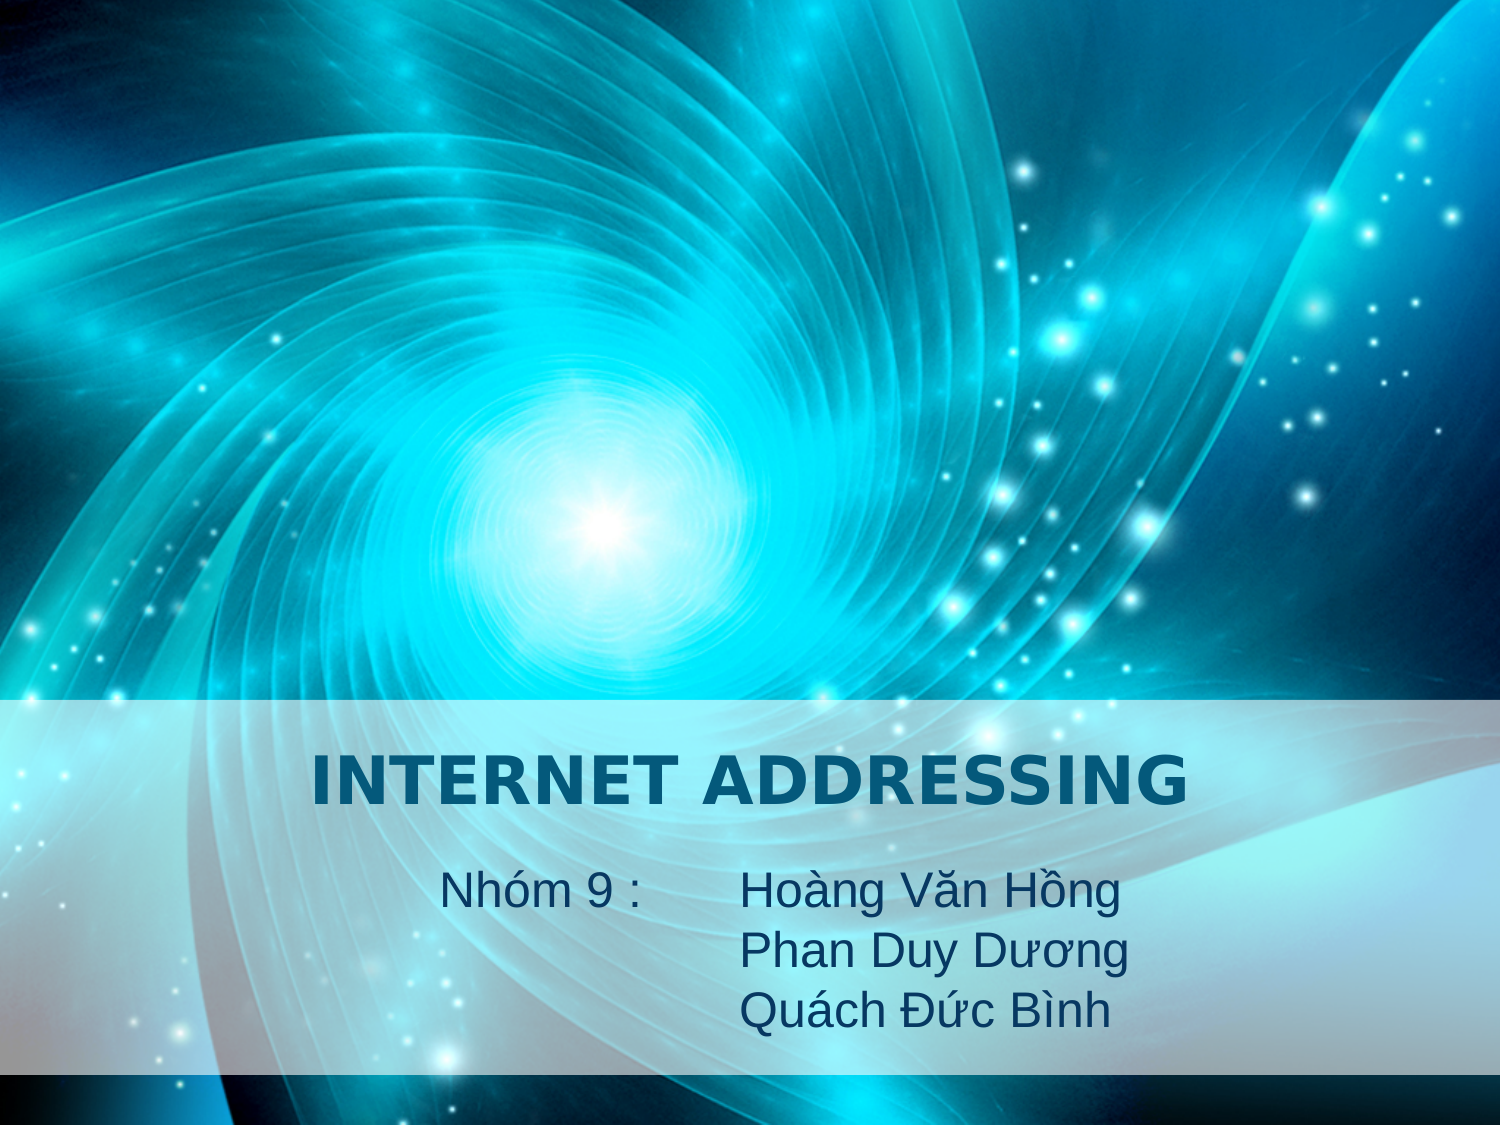

INTERNET ADDRESSING
Nhóm 9 : 	Hoàng Văn Hồng
		Phan Duy Dương
		Quách Đức Bình